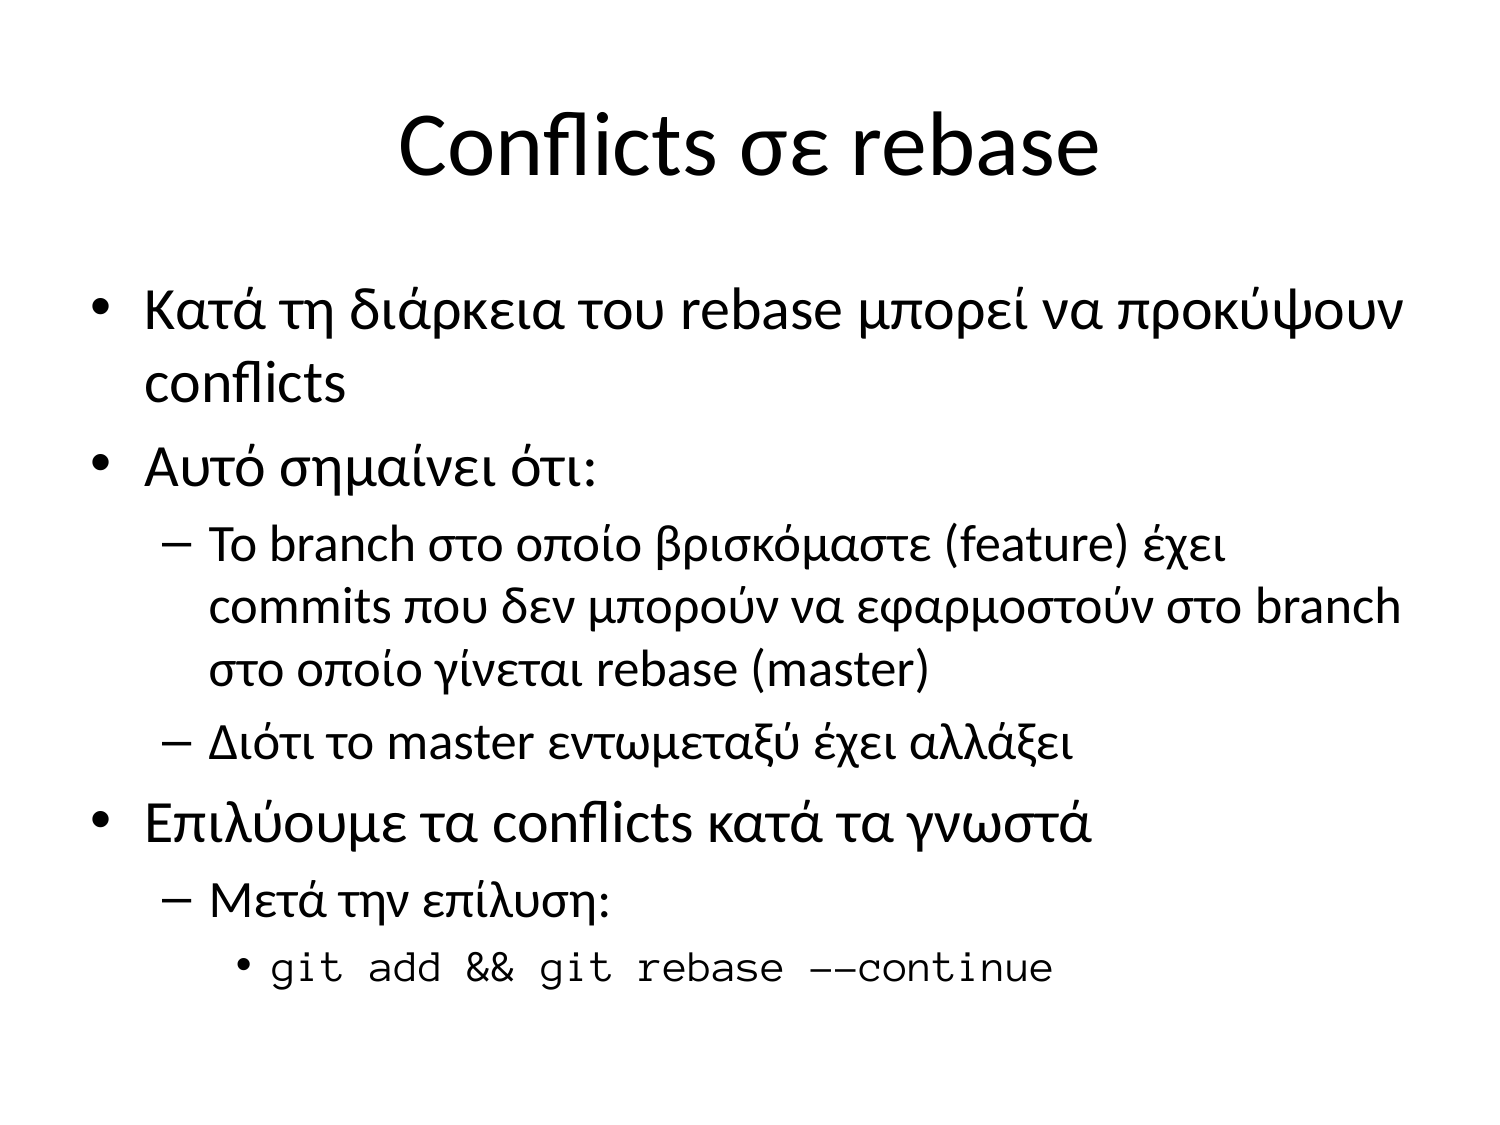

# Conflicts σε rebase
Κατά τη διάρκεια του rebase μπορεί να προκύψουν conflicts
Αυτό σημαίνει ότι:
Το branch στο οποίο βρισκόμαστε (feature) έχει commits που δεν μπορούν να εφαρμοστούν στο branch στο οποίο γίνεται rebase (master)
Διότι το master εντωμεταξύ έχει αλλάξει
Επιλύουμε τα conflicts κατά τα γνωστά
Μετά την επίλυση:
git add && git rebase --continue